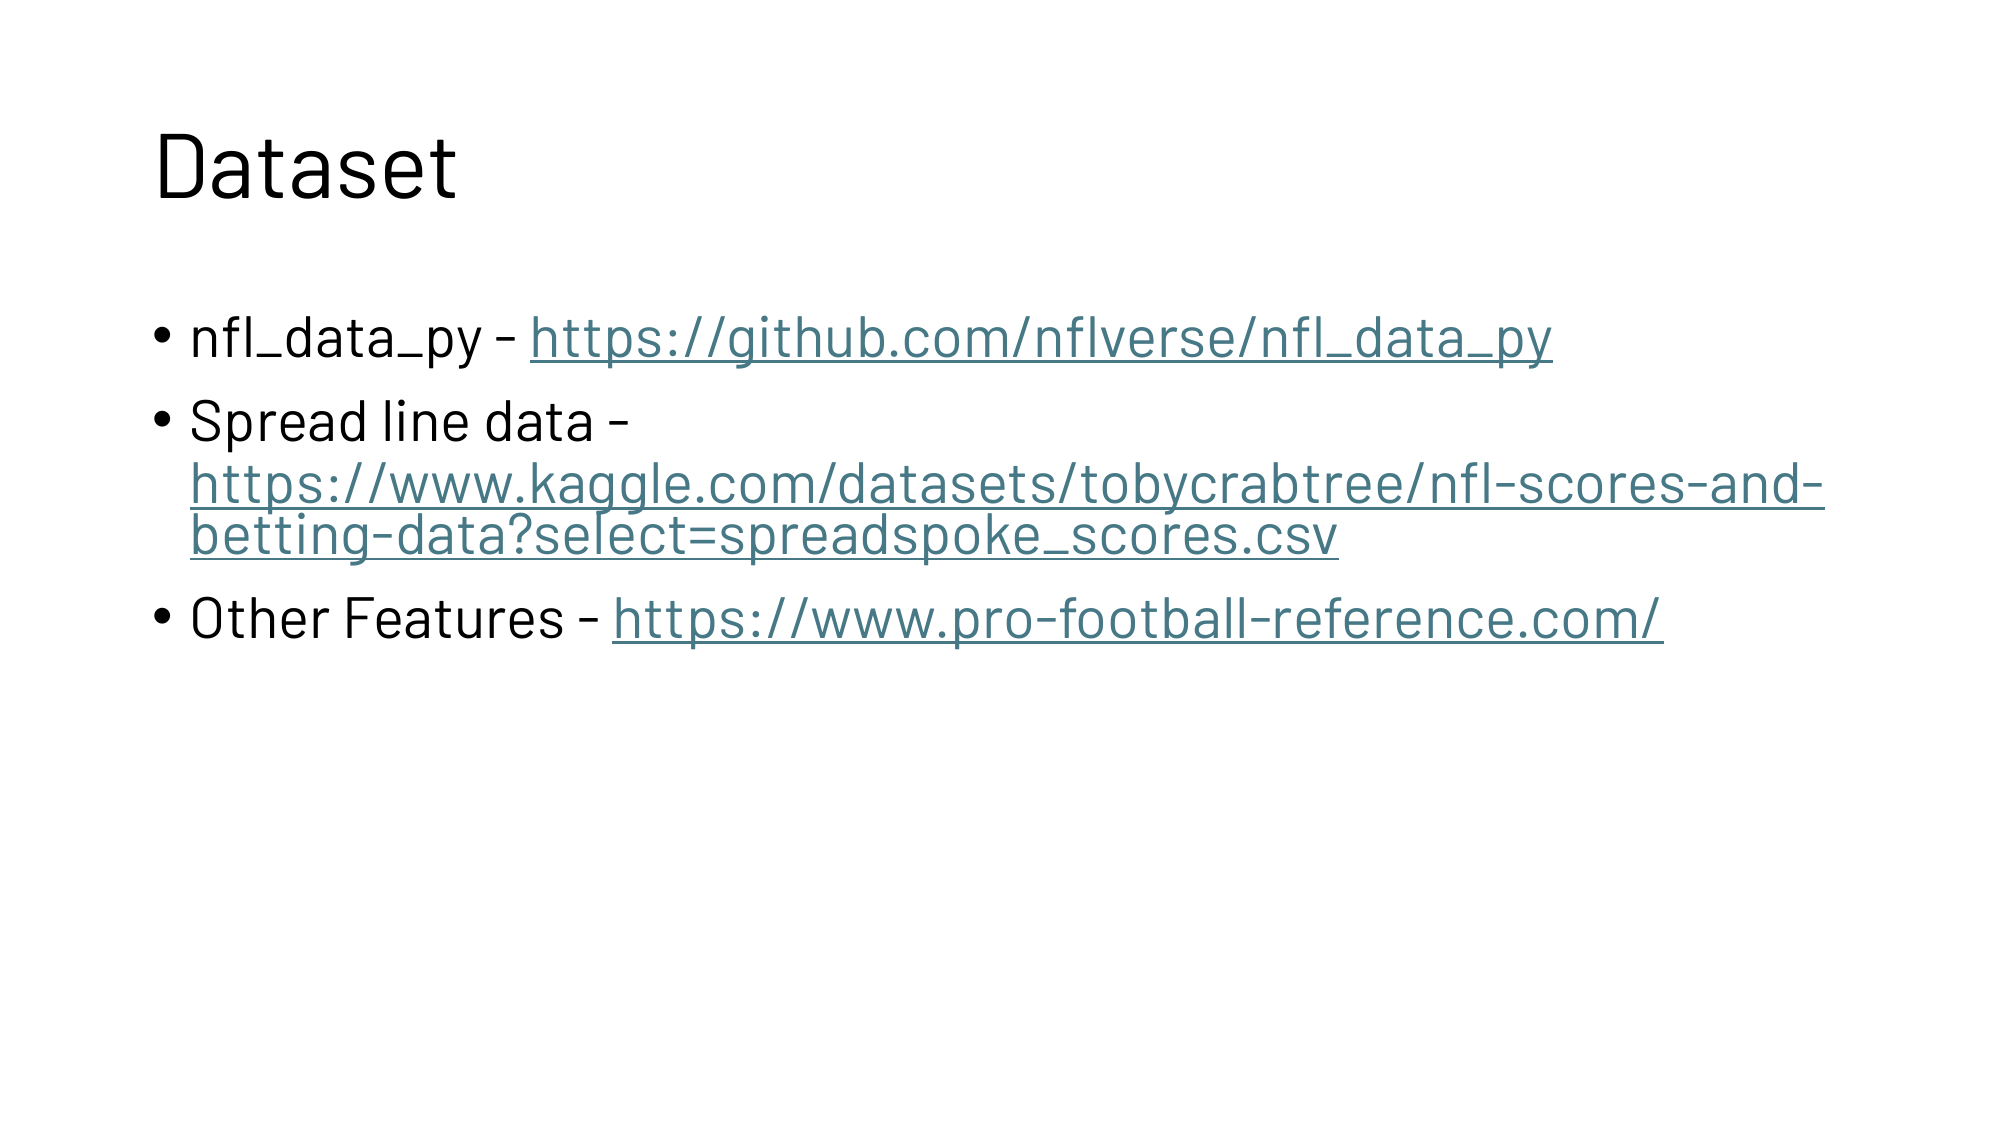

# Dataset
nfl_data_py - https://github.com/nflverse/nfl_data_py
Spread line data - https://www.kaggle.com/datasets/tobycrabtree/nfl-scores-and-betting-data?select=spreadspoke_scores.csv
Other Features - https://www.pro-football-reference.com/